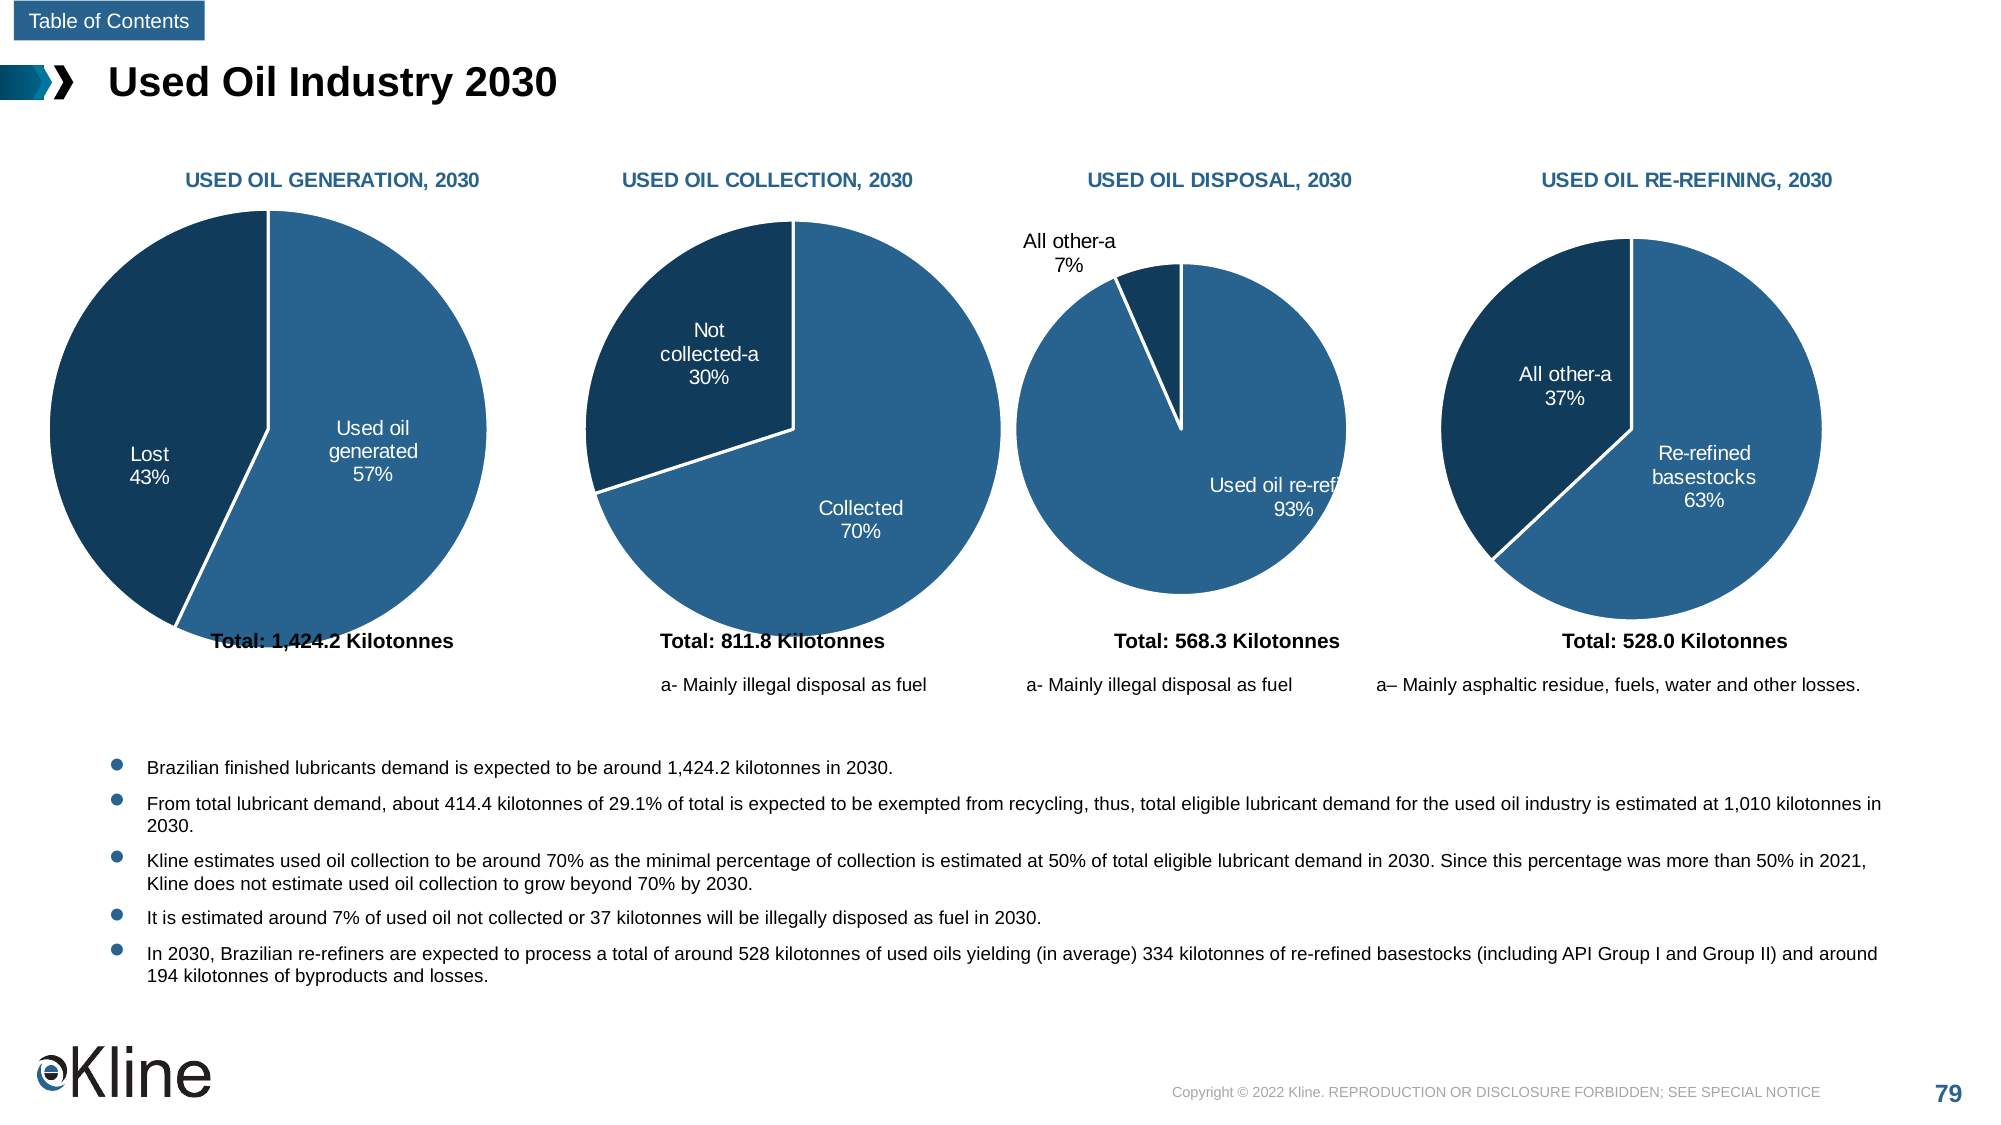

# Used Oil Industry 2030

### Chart: USED OIL GENERATION, 2030

| Category | Sales |
|---|---|
| Used oil generated | 0.57 |
| Lost | 0.43 |

### Chart: USED OIL COLLECTION, 2030

| Category | Sales |
|---|---|
| Collected | 0.7 |
| Not collected-a | 0.3 |

### Chart: USED OIL DISPOSAL, 2030

| Category | Sales |
|---|---|
| Used oil re-refining | 524.5102120279383 |
| All other-a | 36.71571484195567 |

### Chart: USED OIL RE-REFINING, 2030

| Category | B/E |
|---|---|
| Re-refined basestocks | 63.0 |
| All other-a | 37.0 |
Total: 1,424.2 Kilotonnes
Total: 811.8 Kilotonnes
Total: 568.3 Kilotonnes
Total: 528.0 Kilotonnes
a- Mainly illegal disposal as fuel
a- Mainly illegal disposal as fuel
a– Mainly asphaltic residue, fuels, water and other losses.
Brazilian finished lubricants demand is expected to be around 1,424.2 kilotonnes in 2030.
From total lubricant demand, about 414.4 kilotonnes of 29.1% of total is expected to be exempted from recycling, thus, total eligible lubricant demand for the used oil industry is estimated at 1,010 kilotonnes in 2030.
Kline estimates used oil collection to be around 70% as the minimal percentage of collection is estimated at 50% of total eligible lubricant demand in 2030. Since this percentage was more than 50% in 2021, Kline does not estimate used oil collection to grow beyond 70% by 2030.
It is estimated around 7% of used oil not collected or 37 kilotonnes will be illegally disposed as fuel in 2030.
In 2030, Brazilian re-refiners are expected to process a total of around 528 kilotonnes of used oils yielding (in average) 334 kilotonnes of re-refined basestocks (including API Group I and Group II) and around 194 kilotonnes of byproducts and losses.